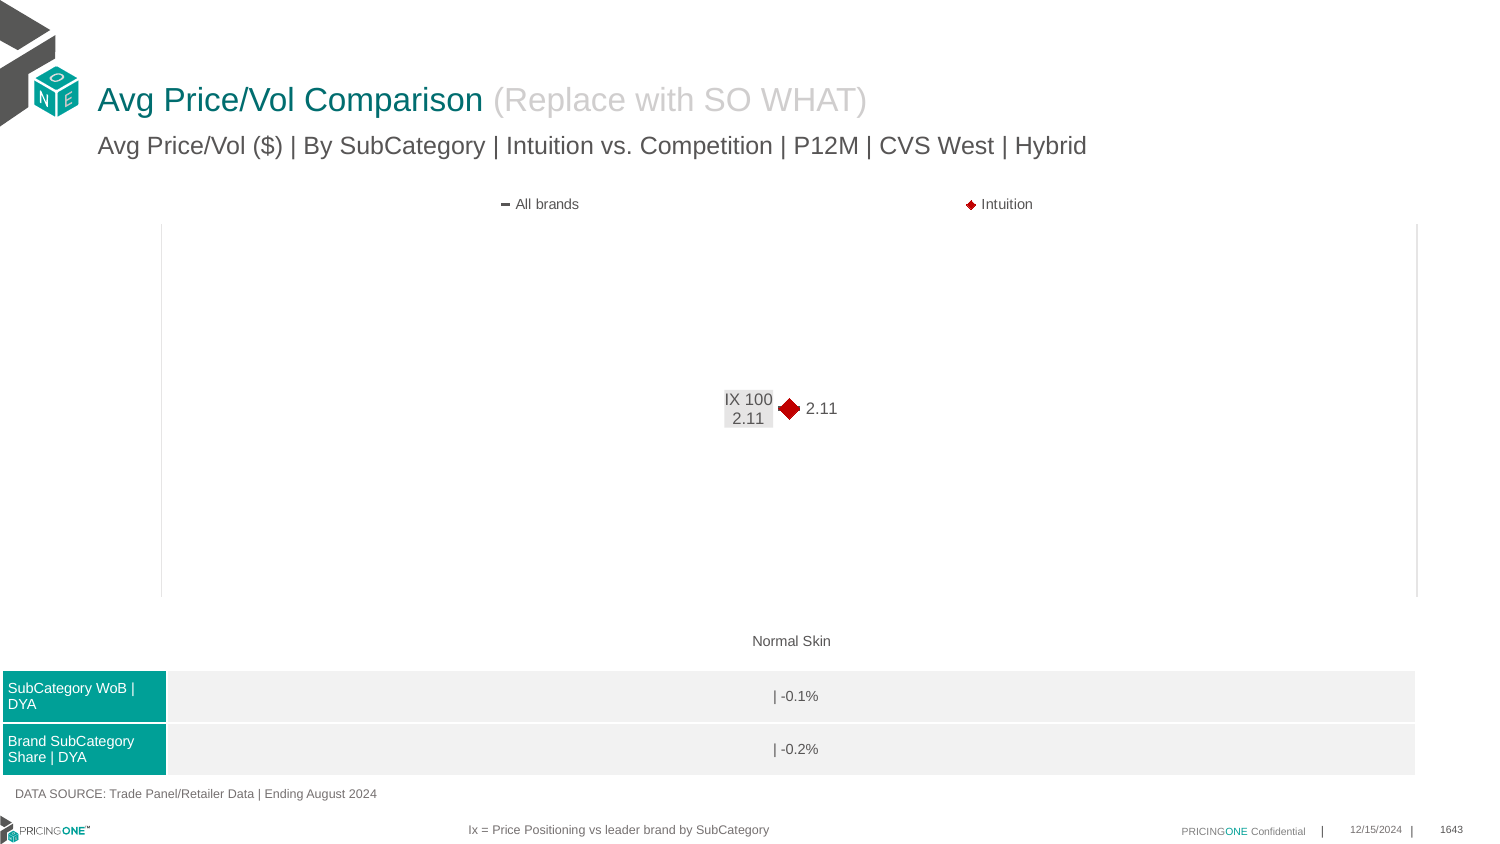

# Avg Price/Vol Comparison (Replace with SO WHAT)
Avg Price/Vol ($) | By SubCategory | Intuition vs. Competition | P12M | CVS West | Hybrid

### Chart

| Category | All brands | Intuition |
|---|---|---|
| IX 100 | 2.11 | 2.11 |
|  | Normal Skin |
| --- | --- |
| SubCategory WoB | DYA | | -0.1% |
| Brand SubCategory Share | DYA | | -0.2% |
DATA SOURCE: Trade Panel/Retailer Data | Ending August 2024
Ix = Price Positioning vs leader brand by SubCategory
12/15/2024
1643